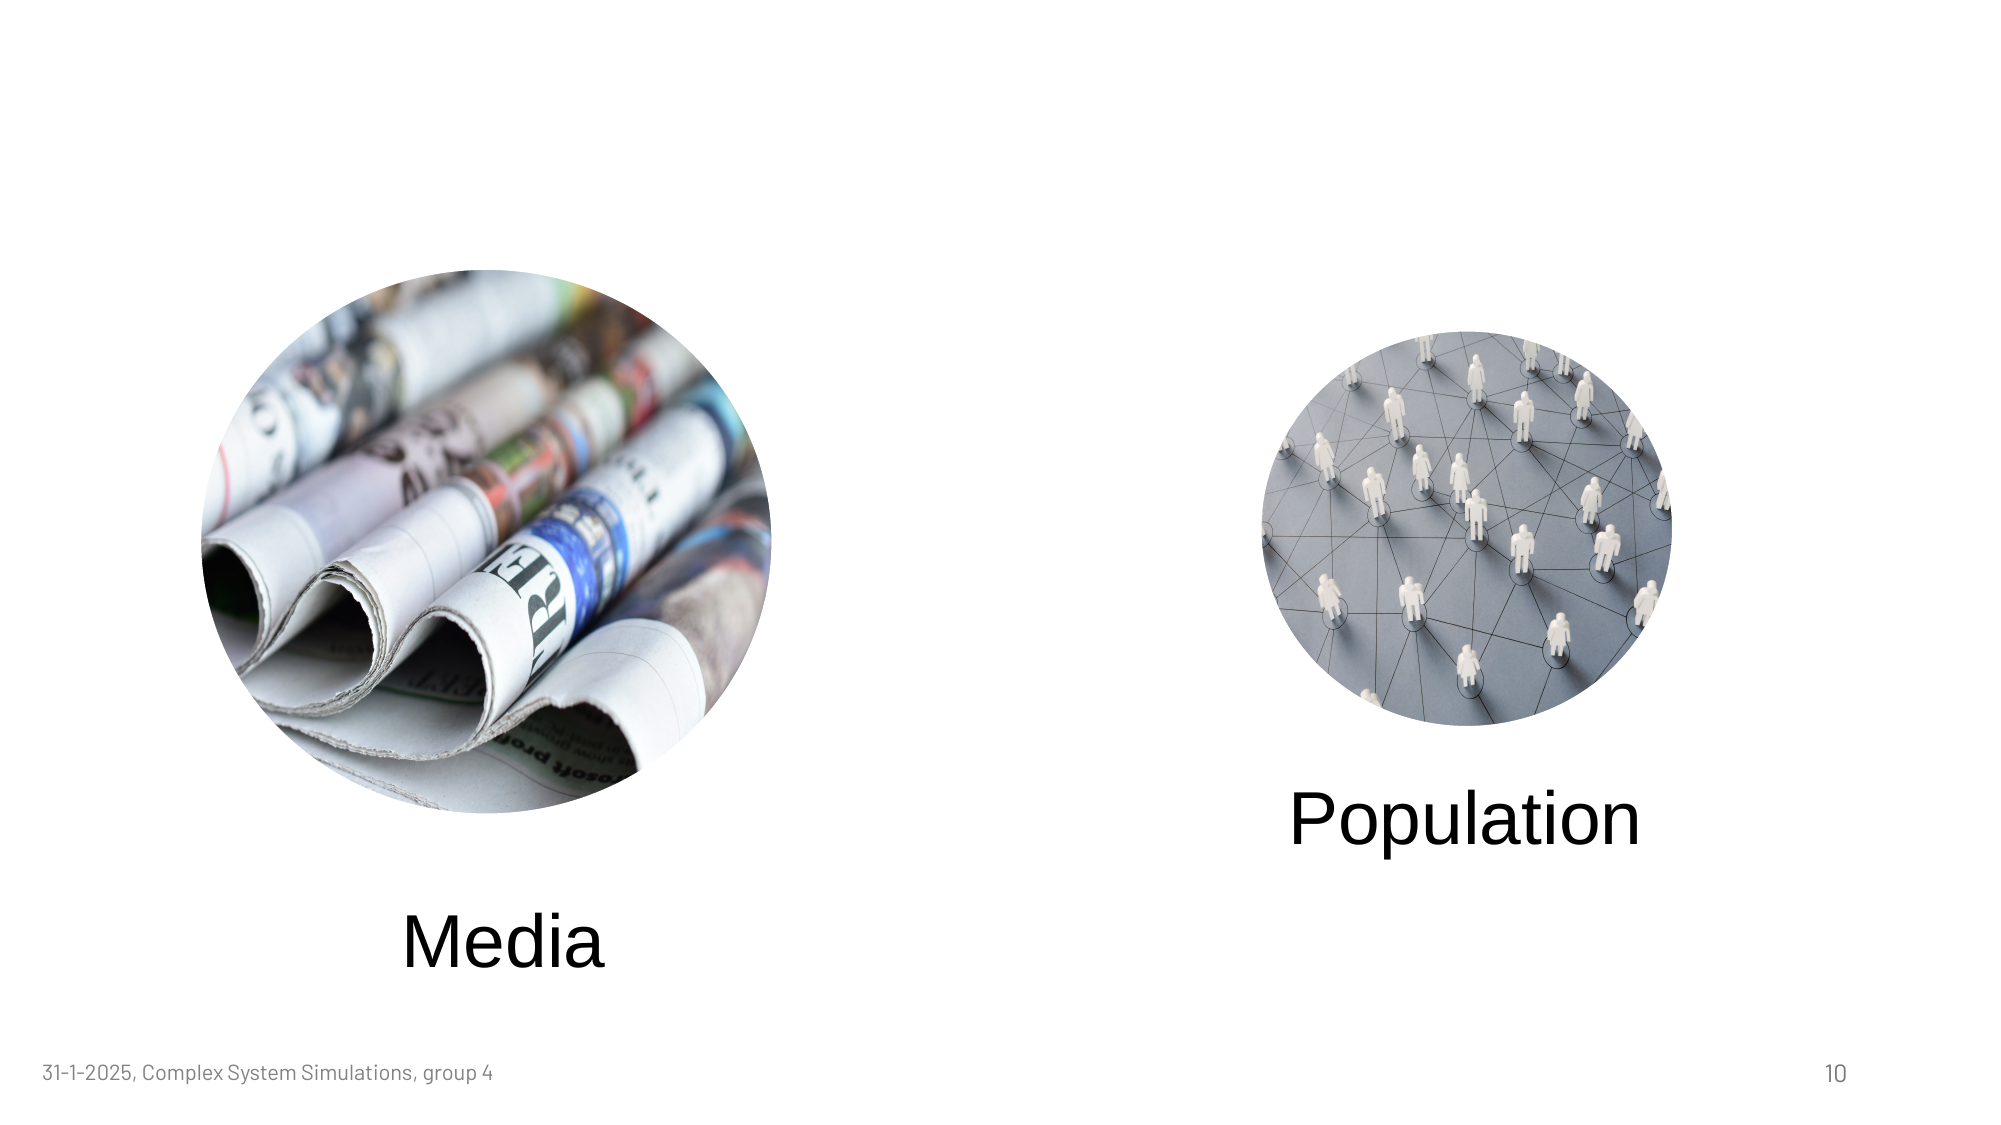

Population
Media
10
31-1-2025, Complex System Simulations, group 4